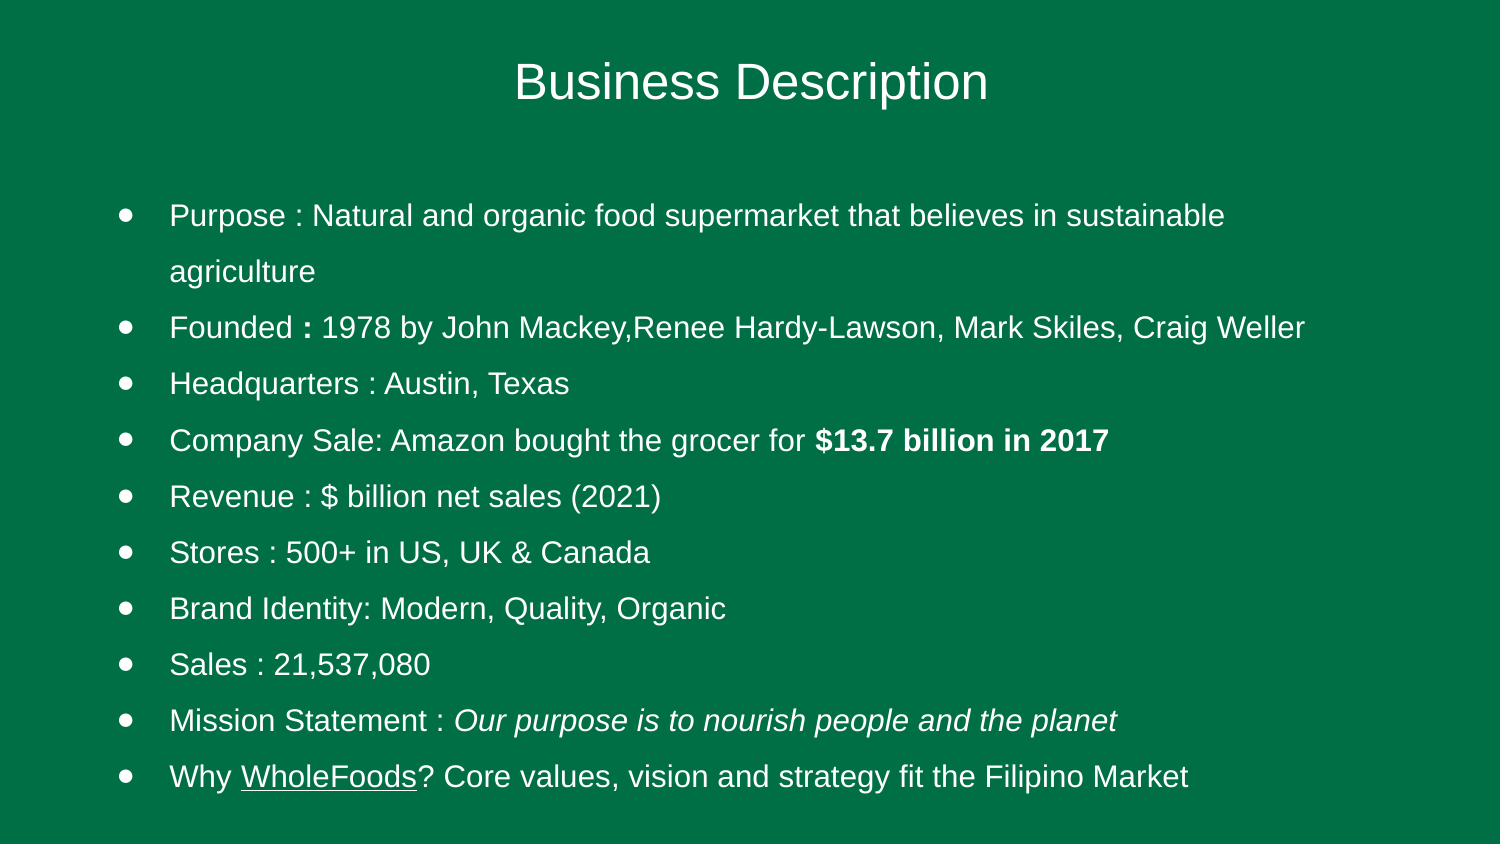

# Business Description
Purpose : Natural and organic food supermarket that believes in sustainable agriculture
Founded : 1978 by John Mackey,Renee Hardy-Lawson, Mark Skiles, Craig Weller
Headquarters : Austin, Texas
Company Sale: Amazon bought the grocer for $13.7 billion in 2017
Revenue : $ billion net sales (2021)
Stores : 500+ in US, UK & Canada
Brand Identity: Modern, Quality, Organic
Sales : 21,537,080
Mission Statement : Our purpose is to nourish people and the planet
Why WholeFoods? Core values, vision and strategy fit the Filipino Market